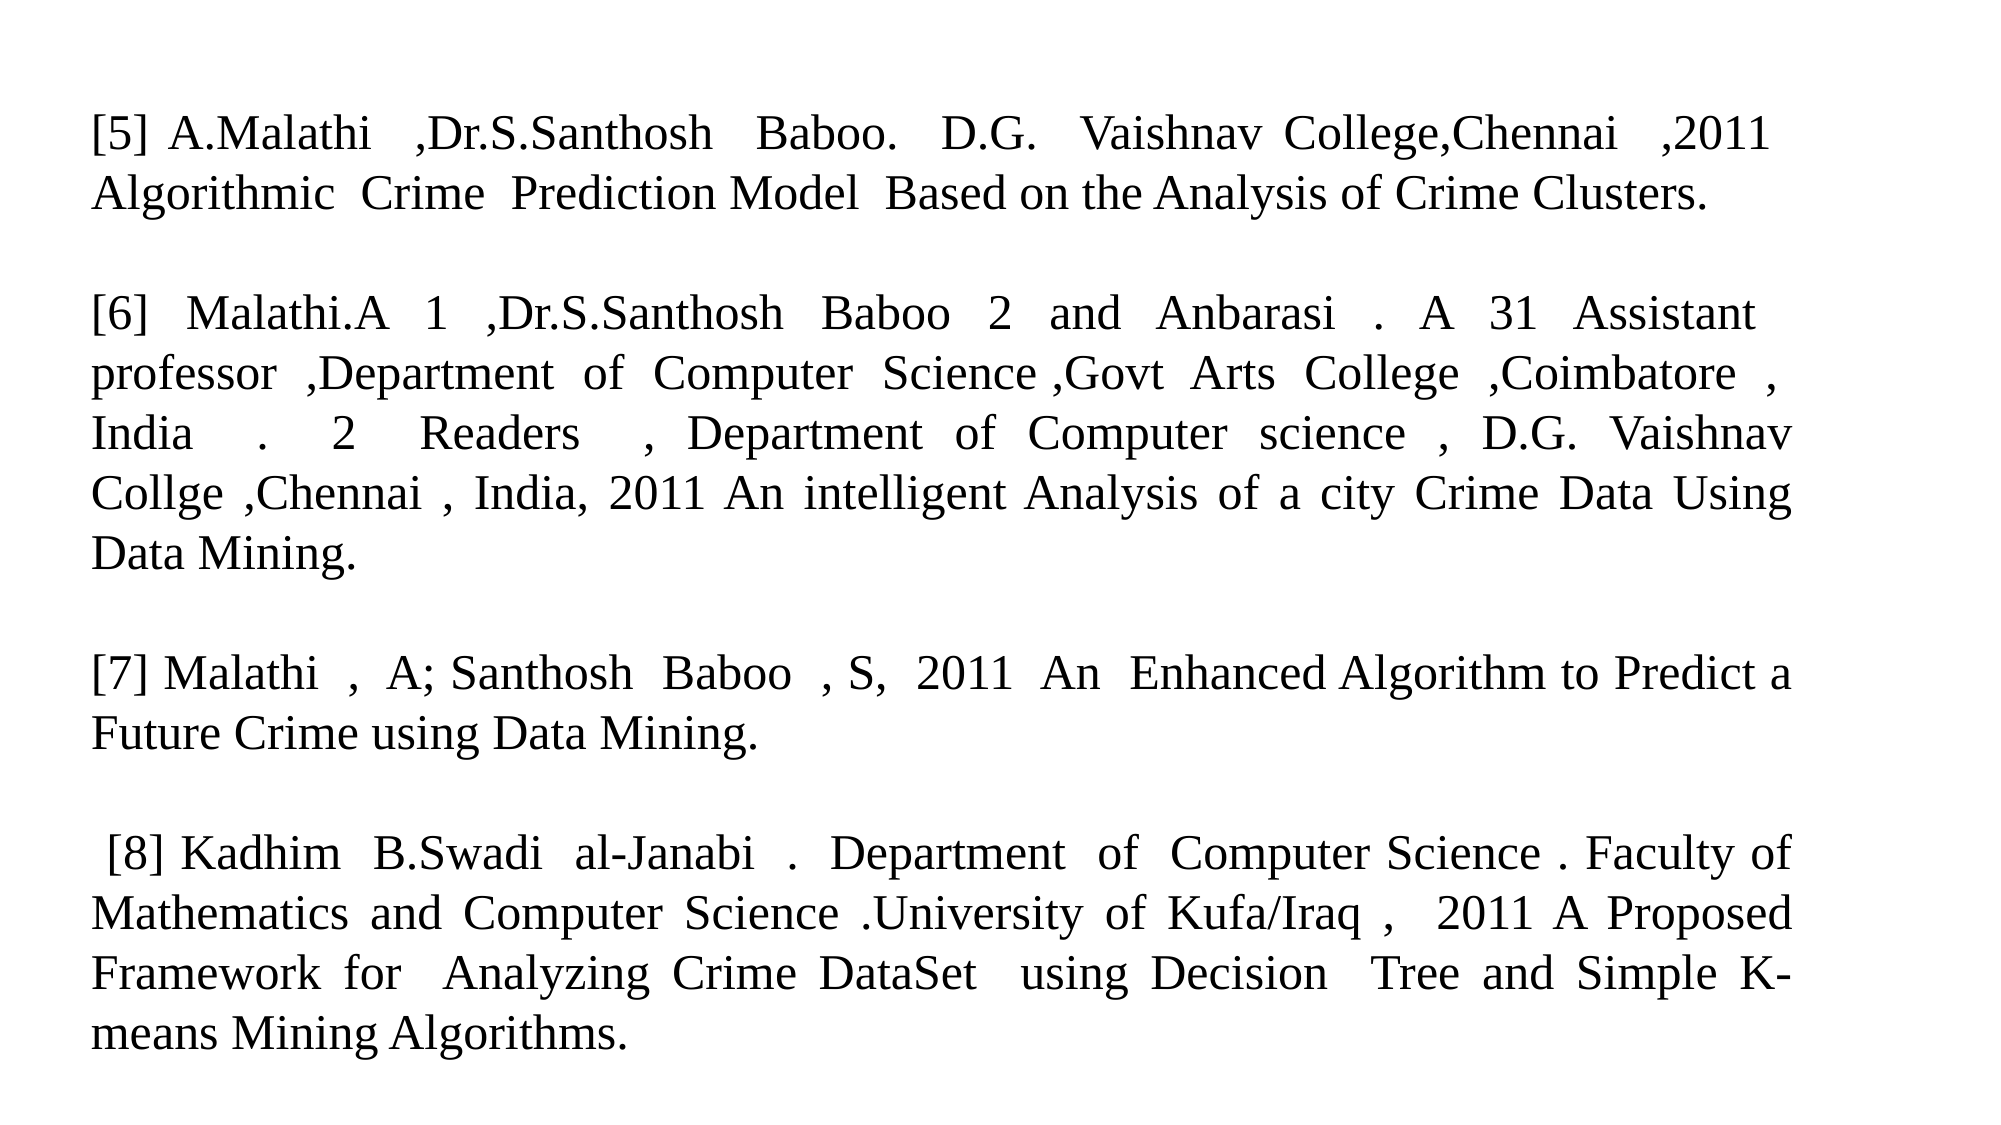

[5] A.Malathi  ,Dr.S.Santhosh  Baboo.  D.G.  Vaishnav College,Chennai  ,2011  Algorithmic  Crime  Prediction Model  Based on the Analysis of Crime Clusters.

[6] Malathi.A 1 ,Dr.S.Santhosh Baboo 2 and Anbarasi . A 31 Assistant  professor  ,Department  of  Computer  Science ,Govt  Arts  College  ,Coimbatore  ,  India  .  2  Readers  , Department of Computer science , D.G. Vaishnav Collge ,Chennai , India, 2011 An intelligent Analysis of a city Crime Data Using Data Mining.

[7] Malathi  ,  A; Santhosh  Baboo  , S,  2011  An  Enhanced Algorithm to Predict a Future Crime using Data Mining.

 [8] Kadhim  B.Swadi  al-Janabi  .  Department  of  Computer Science . Faculty of Mathematics and Computer Science .University of Kufa/Iraq ,  2011 A Proposed Framework for  Analyzing Crime DataSet  using Decision  Tree and Simple K-means Mining Algorithms.